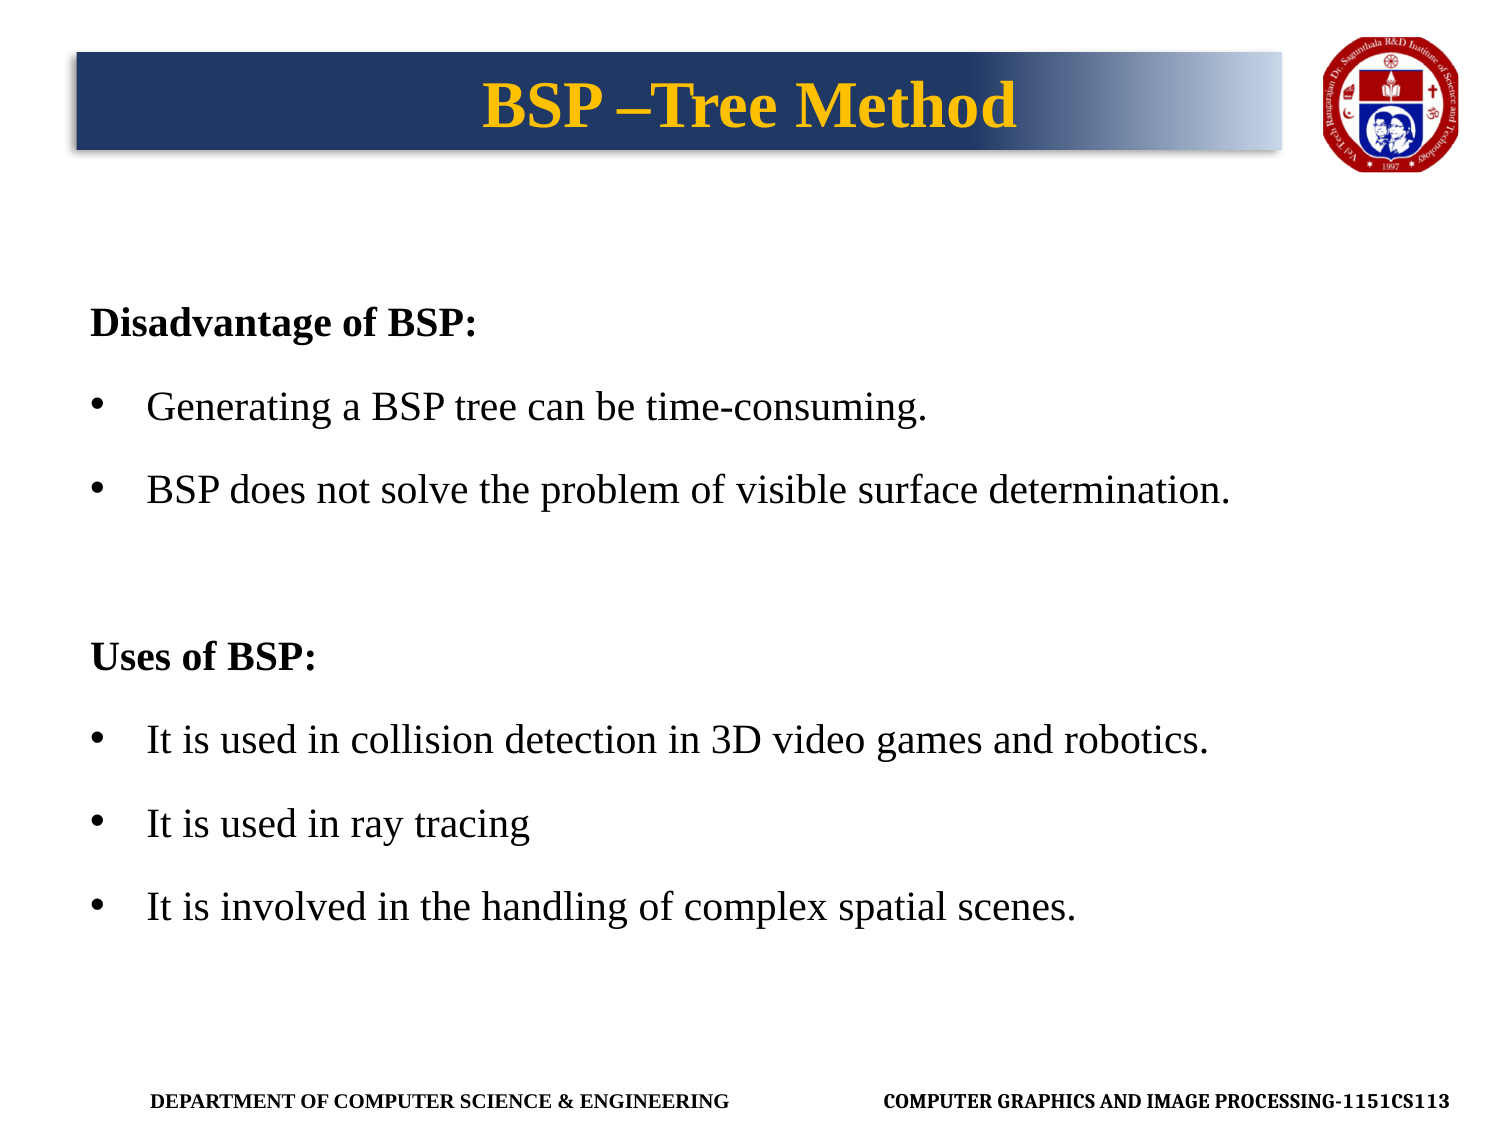

# BSP –Tree Method
Disadvantage of BSP:
Generating a BSP tree can be time-consuming.
BSP does not solve the problem of visible surface determination.

Uses of BSP:
It is used in collision detection in 3D video games and robotics.
It is used in ray tracing
It is involved in the handling of complex spatial scenes.